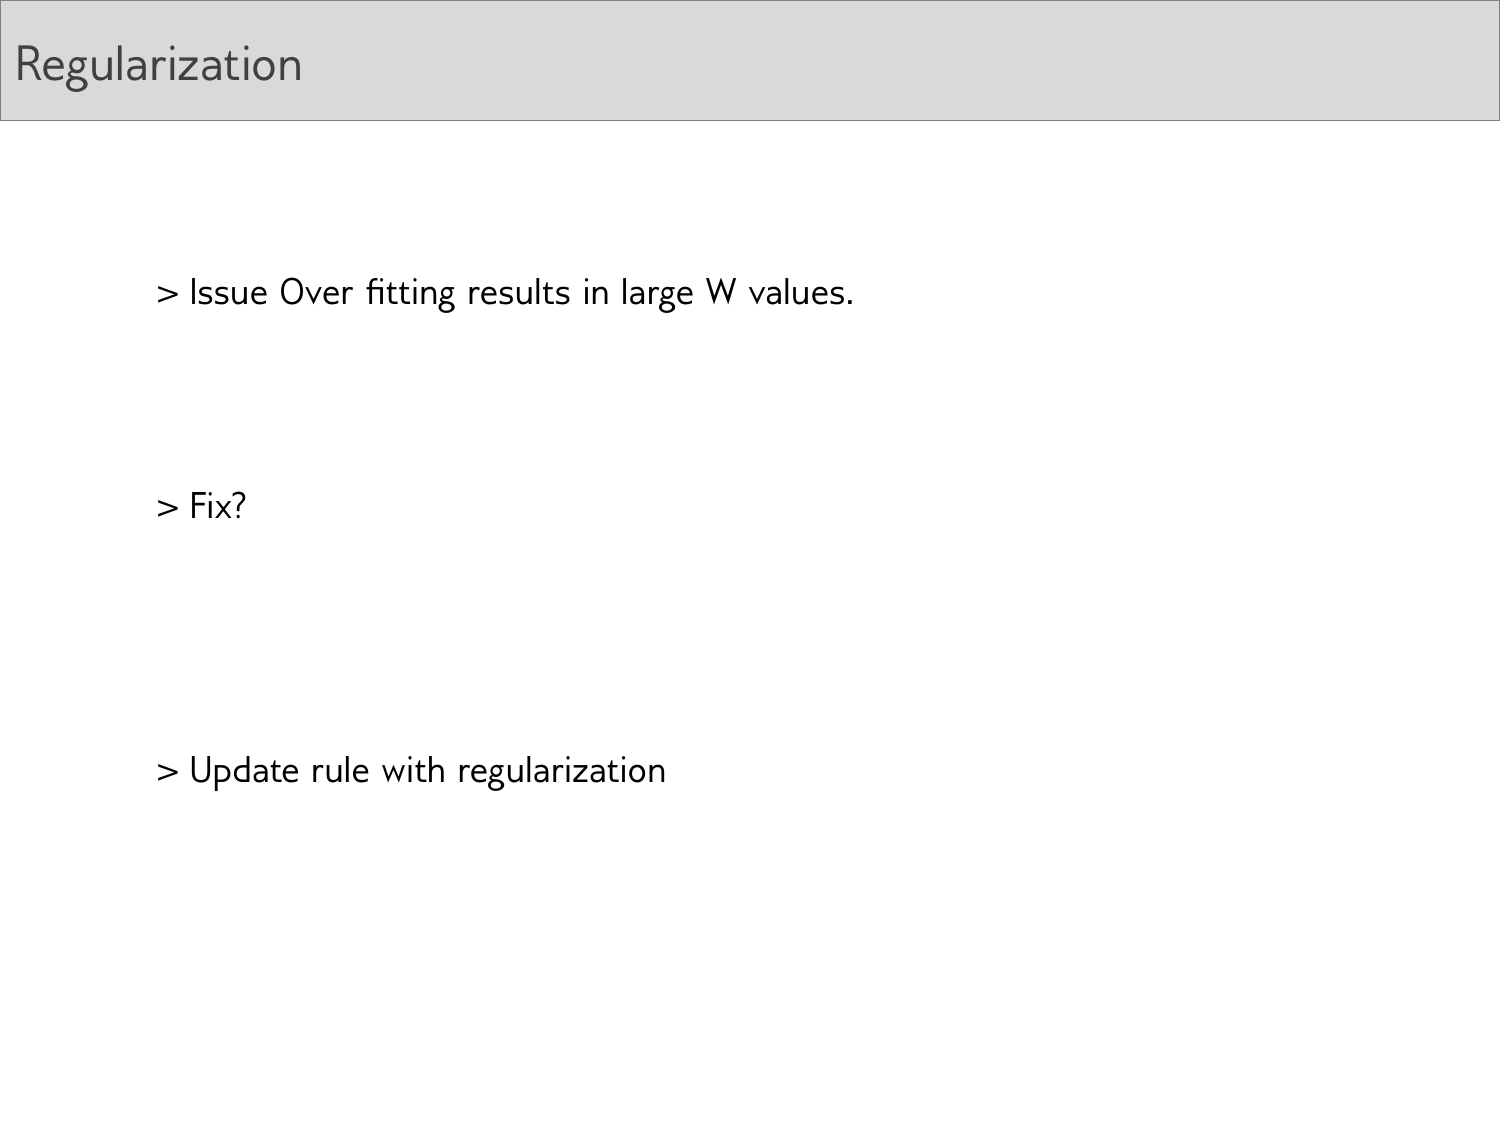

# Regularization
> Issue Over fitting results in large W values.

> Fix?
> Update rule with regularization